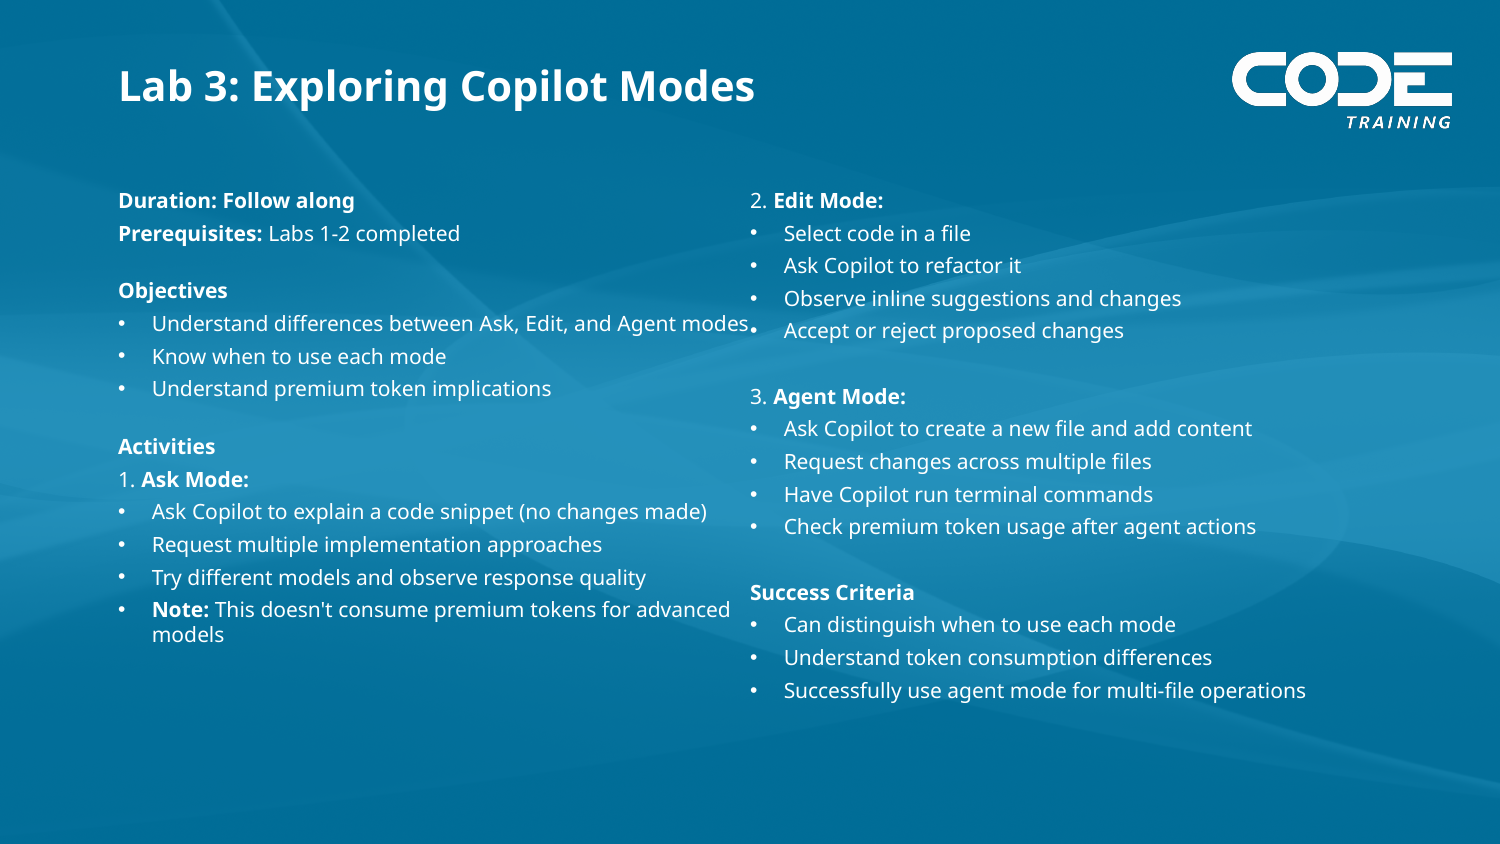

# Lab 3: Exploring Copilot Modes
Duration: Follow along
Prerequisites: Labs 1-2 completed
Objectives
Understand differences between Ask, Edit, and Agent modes
Know when to use each mode
Understand premium token implications
Activities
1. Ask Mode:
Ask Copilot to explain a code snippet (no changes made)
Request multiple implementation approaches
Try different models and observe response quality
Note: This doesn't consume premium tokens for advanced models

2. Edit Mode:
Select code in a file
Ask Copilot to refactor it
Observe inline suggestions and changes
Accept or reject proposed changes

3. Agent Mode:
Ask Copilot to create a new file and add content
Request changes across multiple files
Have Copilot run terminal commands
Check premium token usage after agent actions

Success Criteria
Can distinguish when to use each mode
Understand token consumption differences
Successfully use agent mode for multi-file operations